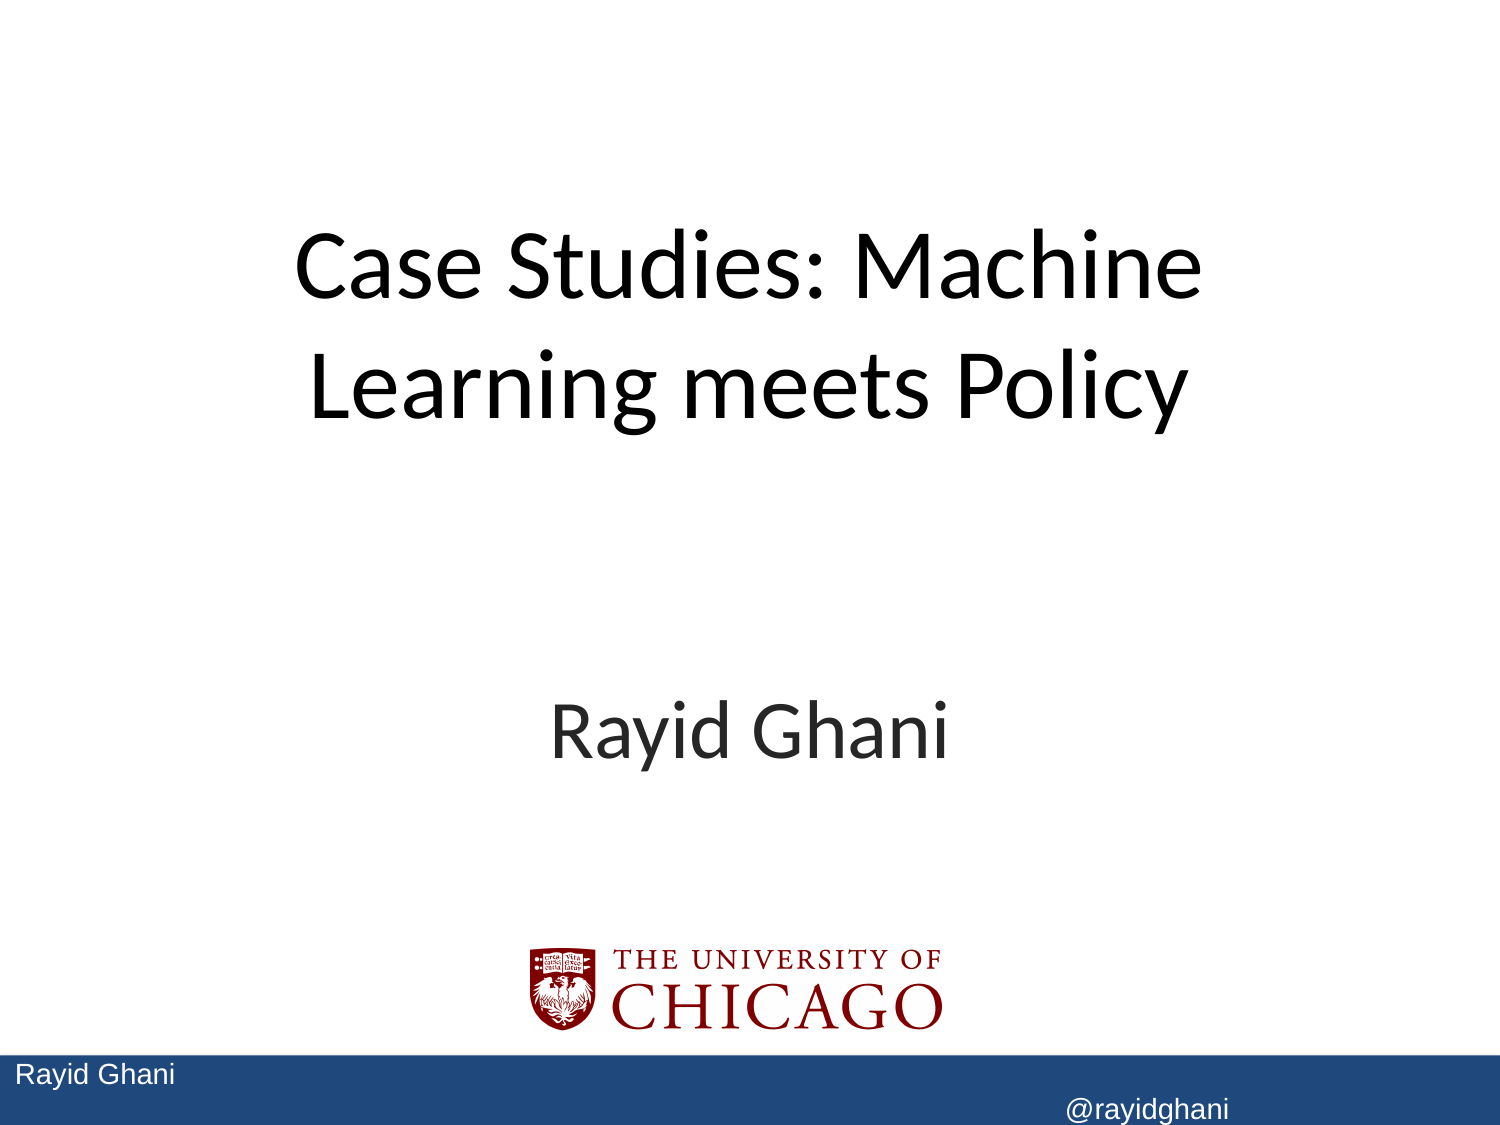

# Case Studies: Machine Learning meets Policy
Rayid Ghani